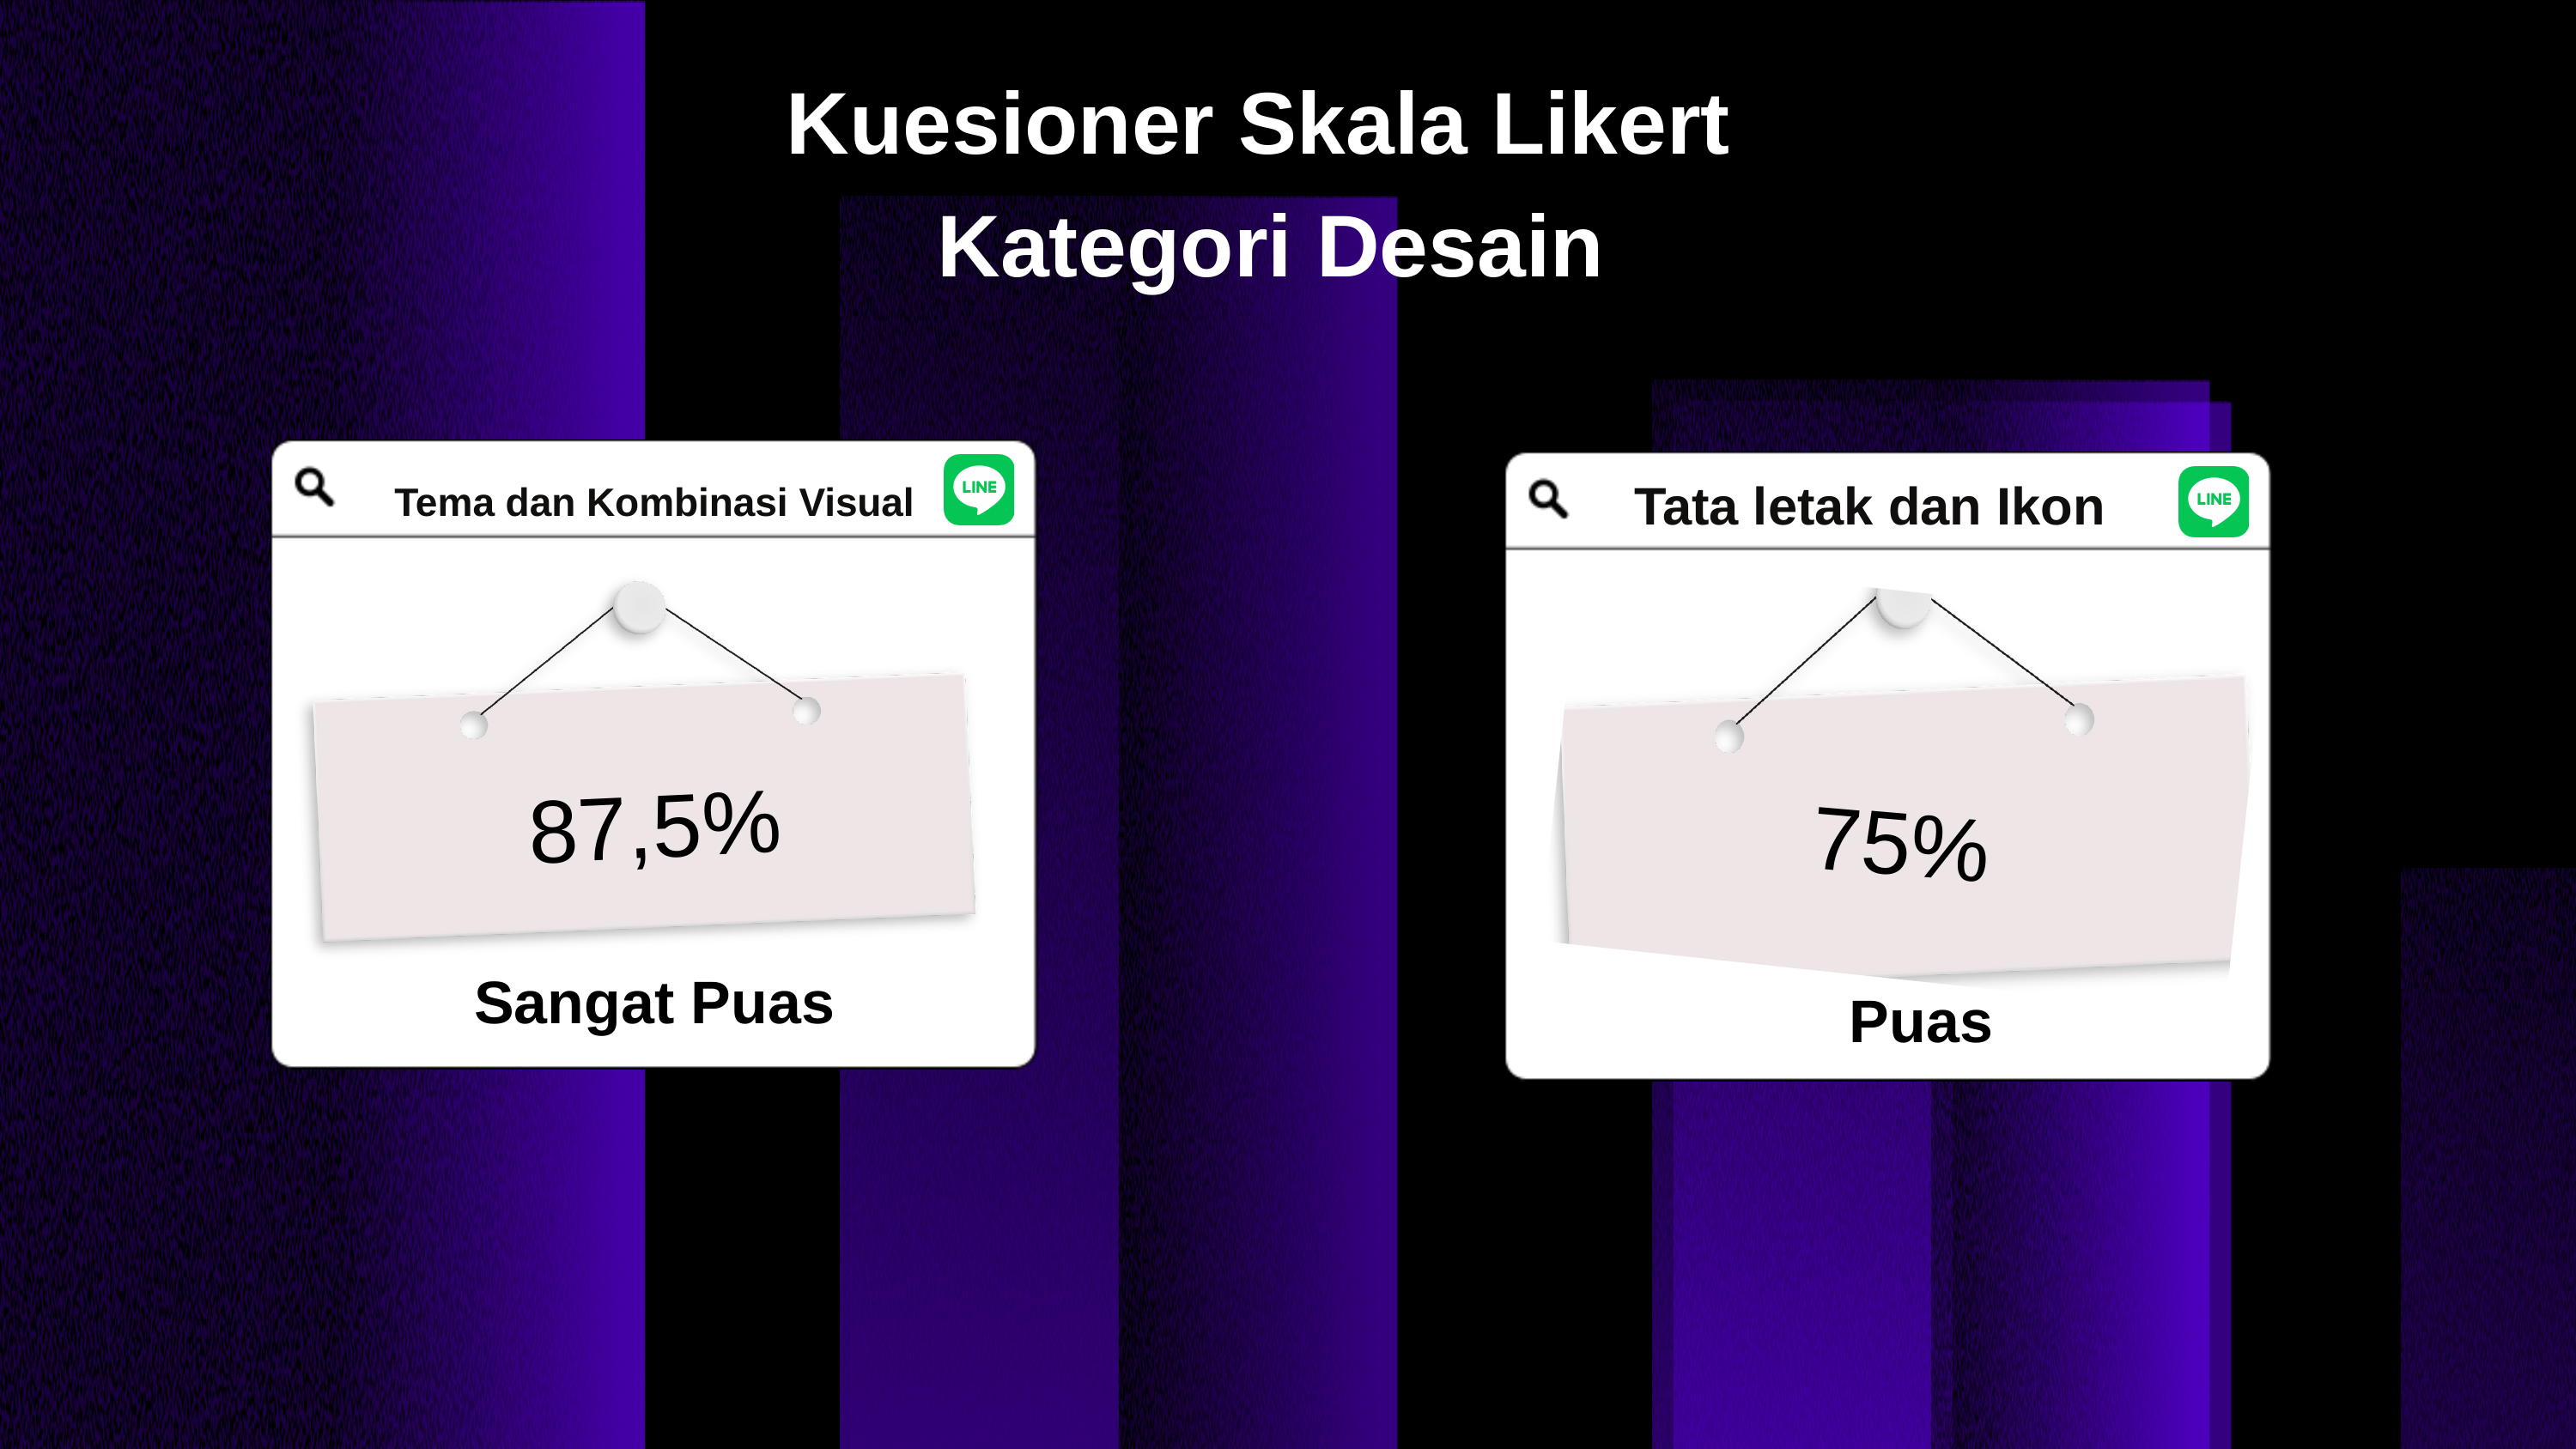

Kuesioner Skala Likert
Kategori Desain

Tema dan Kombinasi Visual

87,5%
75%
Sangat Puas
Puas
Tata letak dan Ikon